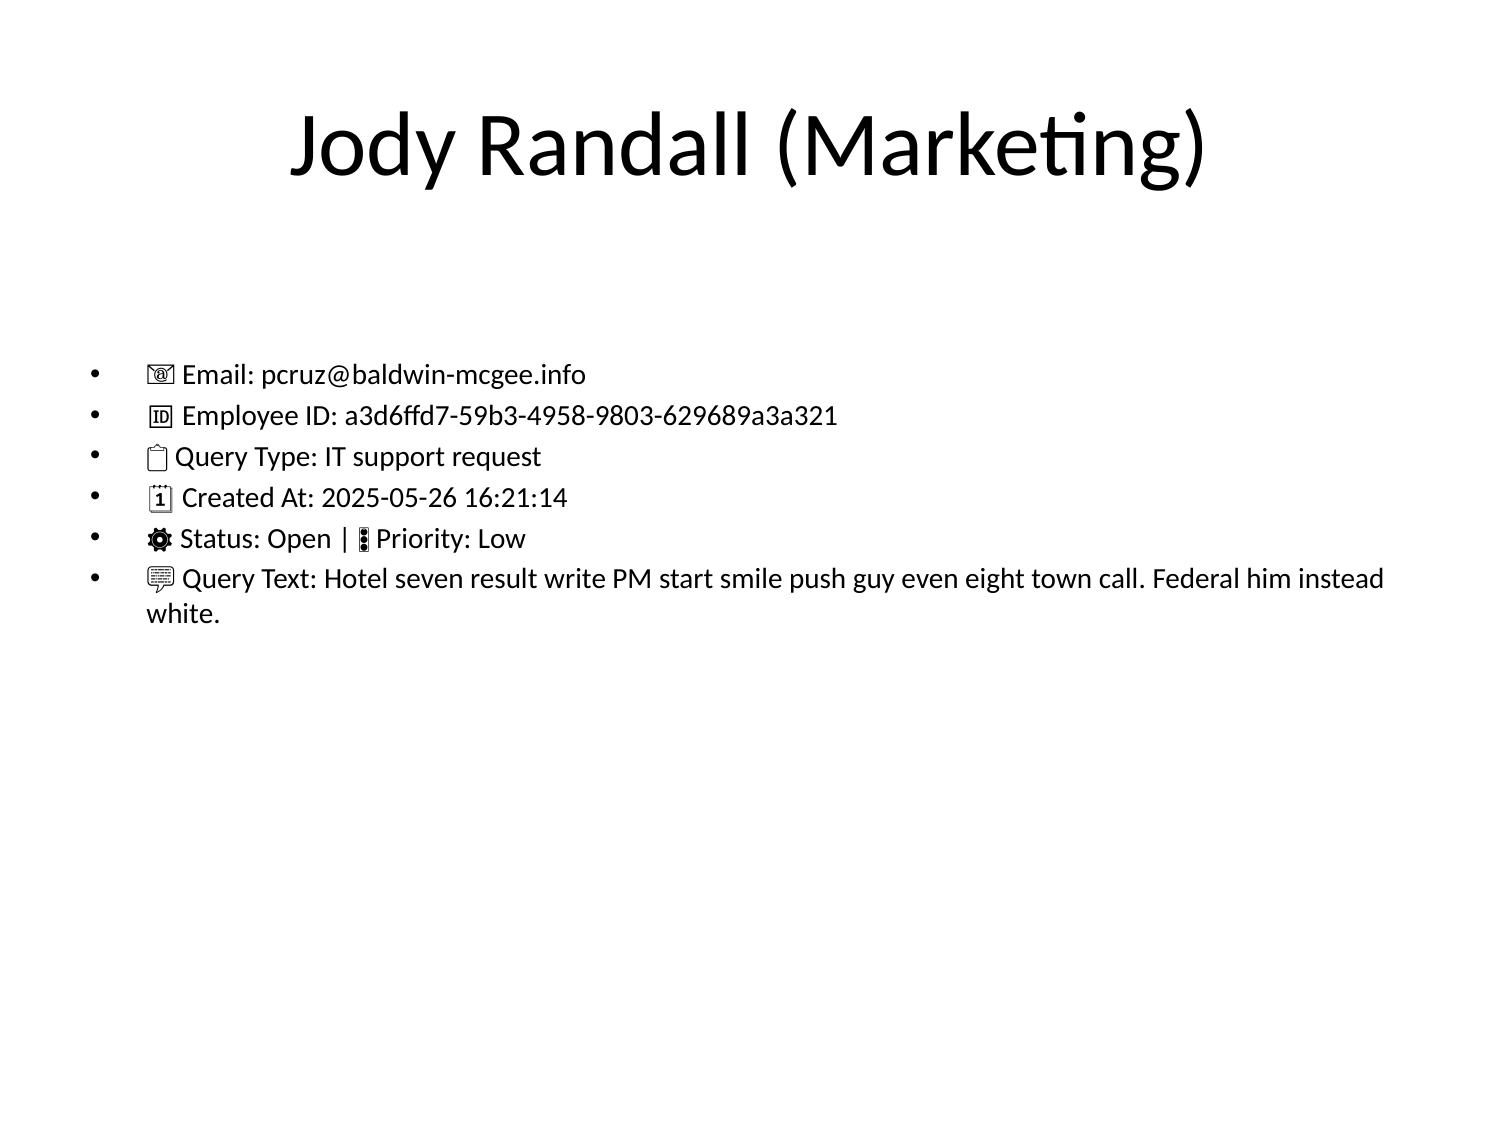

# Jody Randall (Marketing)

📧 Email: pcruz@baldwin-mcgee.info
🆔 Employee ID: a3d6ffd7-59b3-4958-9803-629689a3a321
📋 Query Type: IT support request
🗓 Created At: 2025-05-26 16:21:14
⚙ Status: Open | 🚦 Priority: Low
💬 Query Text: Hotel seven result write PM start smile push guy even eight town call. Federal him instead white.